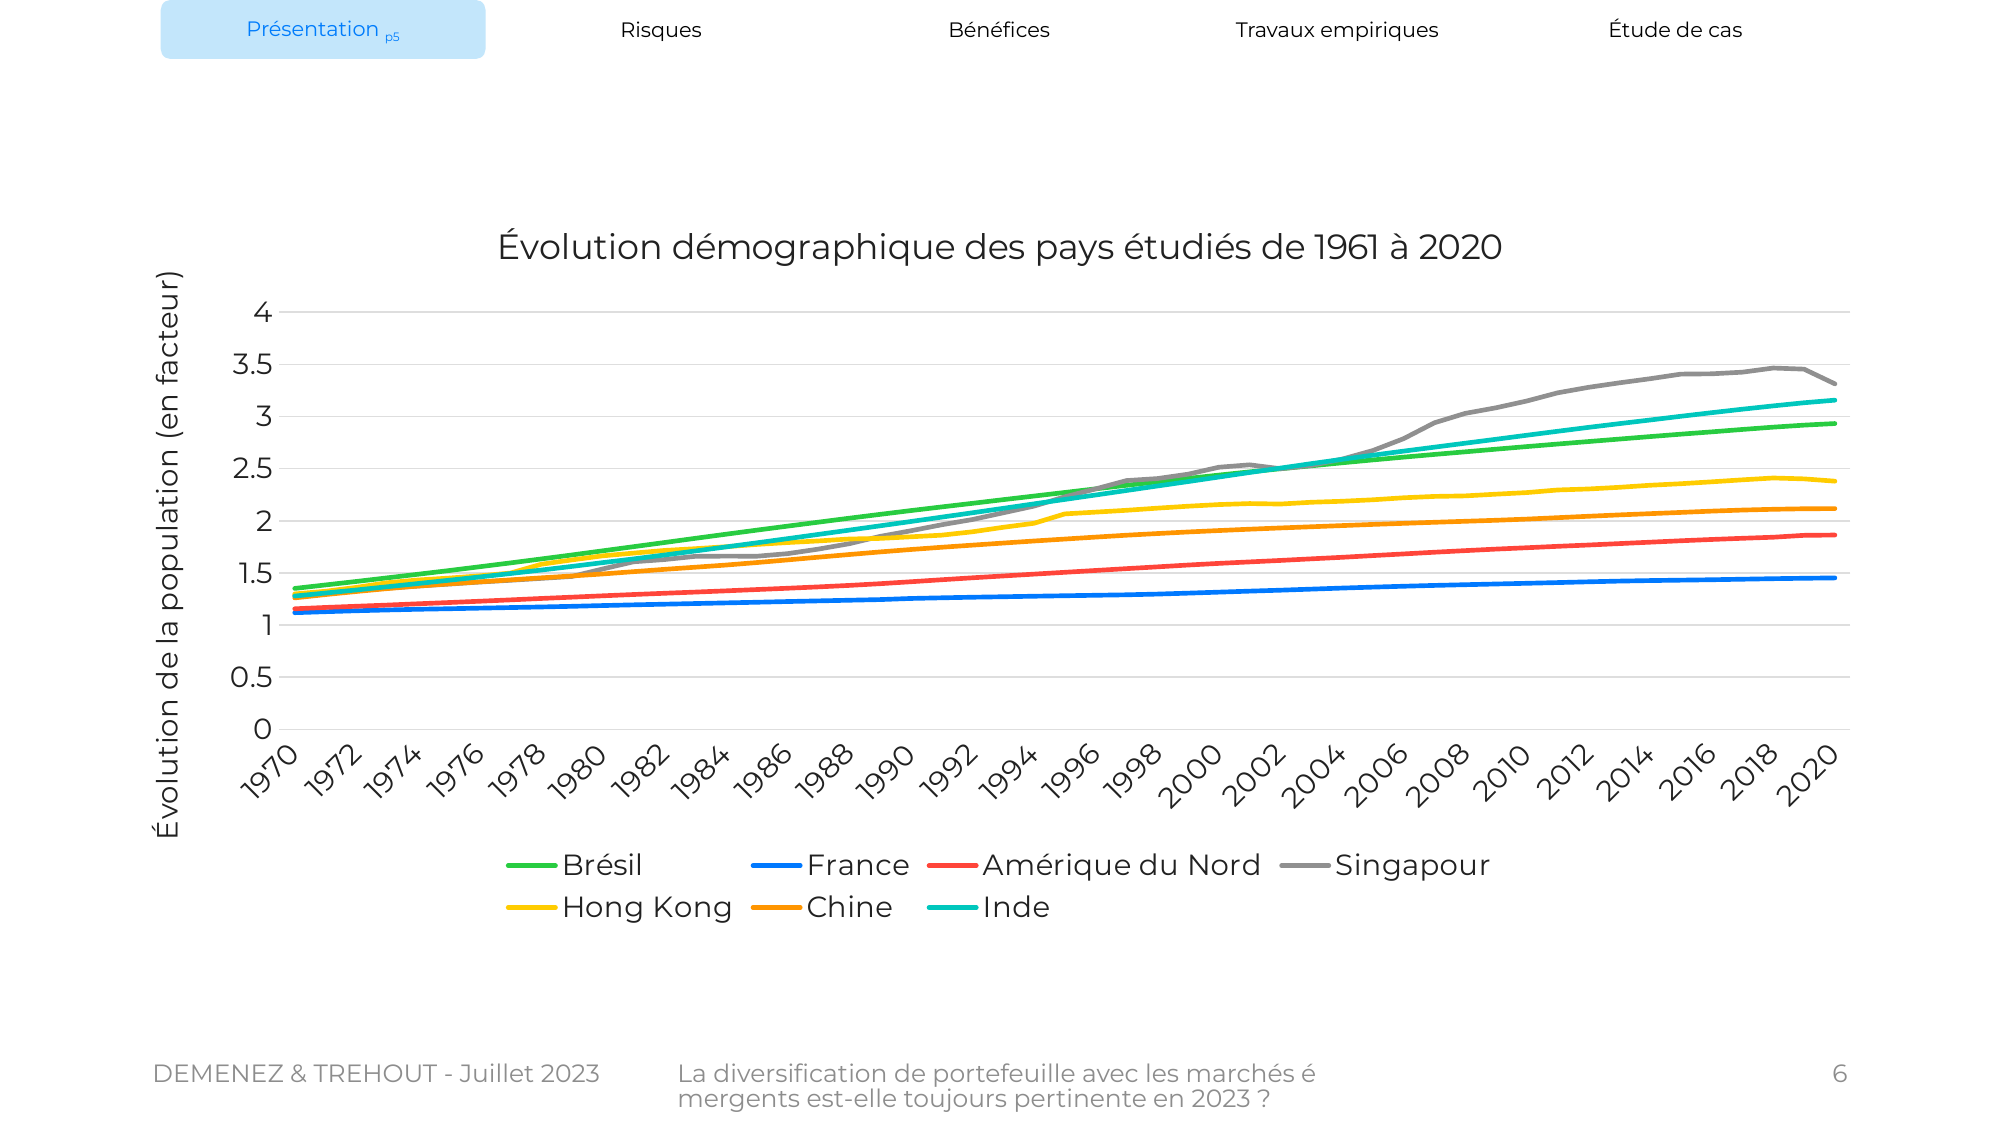

### Chart: Évolution démographique des pays étudiés de 1961 à 2020

| Category | Brésil |  | Amérique du Nord | Singapour | Hong Kong | Chine | Inde |
|---|---|---|---|---|---|---|---|
| 1970 | 1.3512503708485069 | 1.11865602705016 | 1.156339404137519 | 1.2833454810495624 | 1.2987888608459763 | 1.2608946587314673 | 1.278155231140703 |
| 1971 | 1.384469996688444 | 1.12835949346716 | 1.1688807965105825 | 1.3073372206025264 | 1.3239279525831134 | 1.2922631807756308 | 1.306944698957783 |
| 1972 | 1.418297126593606 | 1.1372720904793696 | 1.1803895029076843 | 1.3319970845481048 | 1.3618131738472532 | 1.322110123375358 | 1.3366999938350221 |
| 1973 | 1.452506758044925 | 1.1450232280106243 | 1.1917717296025279 | 1.3543488824101069 | 1.405541708899591 | 1.349708426402027 | 1.3672288159193897 |
| 1974 | 1.4871634256941364 | 1.151464459955103 | 1.204126211739689 | 1.374271137026239 | 1.4324466372210733 | 1.3737613743685073 | 1.3981787571240523 |
| 1975 | 1.5225430948709326 | 1.156841210062343 | 1.2160518802600824 | 1.3929178814382894 | 1.4505544887405437 | 1.3951834140345094 | 1.4294089084798924 |
| 1976 | 1.558844787321931 | 1.1623166741504218 | 1.2285389188848146 | 1.4123542274052476 | 1.4716482093935437 | 1.414326832266479 | 1.4613273608745703 |
| 1977 | 1.5961194111325907 | 1.1679802842992653 | 1.2415461595331052 | 1.4295432458697763 | 1.498553137715026 | 1.4333803049155263 | 1.4940260541645882 |
| 1978 | 1.6341933643957942 | 1.1737119117035266 | 1.2551826319172423 | 1.447704081632653 | 1.5827353836087337 | 1.4526286596609053 | 1.5276183160348267 |
| 1979 | 1.6730630078880178 | 1.180121503727111 | 1.2676936252598847 | 1.4661959426627793 | 1.625564947309041 | 1.4709625676465738 | 1.5625546138859137 |
| 1980 | 1.7124607081860577 | 1.1869481382039455 | 1.28050989273462 | 1.5384080417881438 | 1.6641886093266347 | 1.4899260947126989 | 1.5985244497287698 |
| 1981 | 1.7520958883409612 | 1.1938733794803145 | 1.2930734122588428 | 1.607425898931001 | 1.690226672415802 | 1.512030221715862 | 1.635075634014289 |
| 1982 | 1.7919395713774529 | 1.2002731751327278 | 1.3050456862486972 | 1.6284384110787173 | 1.7161042049063924 | 1.5340369076708595 | 1.672427150927405 |
| 1983 | 1.831771351690389 | 1.206340601561927 | 1.3164948884820784 | 1.659512269193392 | 1.7330562361161093 | 1.5542971502241147 | 1.7107014748244134 |
| 1984 | 1.871370550048798 | 1.212632015479895 | 1.3282483982006756 | 1.6617814625850342 | 1.7517741039101717 | 1.5756067579114639 | 1.7495998936698895 |
| 1985 | 1.9105014378011211 | 1.2189771057948275 | 1.3406720560049425 | 1.6602119776482023 | 1.7737346897954867 | 1.599217473428576 | 1.7891485603514798 |
| 1986 | 1.9491224785465382 | 1.2254769230399862 | 1.3532726504645778 | 1.6853674684159379 | 1.7916820107163802 | 1.6250693330535029 | 1.8291462032504444 |
| 1987 | 1.9872619378331695 | 1.2319987338886935 | 1.366139344684708 | 1.7286856171039844 | 1.8068039931023208 | 1.6514458752454768 | 1.8695394559453564 |
| 1988 | 2.0248778004149948 | 1.238293084574387 | 1.380264109676238 | 1.7801876822157434 | 1.8256181792555293 | 1.6769604389344448 | 1.910536886762184 |
| 1989 | 2.0618588100300013 | 1.244261346861271 | 1.3964697532466699 | 1.8507847424684158 | 1.8314935991634425 | 1.7017479424947908 | 1.9518852501792572 |
| 1990 | 2.0978405928431934 | 1.255255490539138 | 1.4151178667778954 | 1.9042049319727892 | 1.8467440060282445 | 1.7251262985893534 | 1.9933459546336452 |
| 1991 | 2.132924144148002 | 1.2615227243549594 | 1.434583808878285 | 1.9622801263362488 | 1.8623154740902004 | 1.746398428950485 | 2.035126651317556 |
| 1992 | 2.167675787322409 | 1.2670151873978277 | 1.453306626088442 | 2.0125552721088438 | 1.8945821244041499 | 1.7665912123165488 | 2.077232392315004 |
| 1993 | 2.202420754026592 | 1.2717615828209117 | 1.471045145047277 | 2.076681243926142 | 1.937732749301611 | 1.7866715637039592 | 2.1196372960664243 |
| 1994 | 2.2371008577280445 | 1.2763934014301883 | 1.4884350921493392 | 2.1407349368318758 | 1.976484835798066 | 1.8061897551981052 | 2.1622810358002864 |
| 1995 | 2.271602256400672 | 1.2809566240050059 | 1.5056750881546708 | 2.229533527696793 | 2.066189334282818 | 1.8252207414514219 | 2.2048909559464365 |
| 1996 | 2.3059366201860745 | 1.2855313578518563 | 1.5235937910982253 | 2.3056596209912534 | 2.0834624266896884 | 1.8439968818864585 | 2.2476173072325394 |
| 1997 | 2.340045406838169 | 1.290308342819057 | 1.5409464669147281 | 2.385333454810495 | 2.1009281558148514 | 1.861776125444106 | 2.290445314611291 |
| 1998 | 2.373516371683201 | 1.2969885247623214 | 1.5582275705854105 | 2.4044721817298345 | 2.121090798996106 | 1.8779663303701257 | 2.3331973770360164 |
| 1999 | 2.406179620444035 | 1.305926673797367 | 1.5753825469771752 | 2.446481413994169 | 2.139872879029599 | 1.8928223424827977 | 2.376102242017793 |
| 2000 | 2.4381686825251525 | 1.3154873318451274 | 1.591203268740579 | 2.5133697764820213 | 2.155701196049278 | 1.9066214939961323 | 2.419463680403203 |
| 2001 | 2.4691541261099026 | 1.325108911745992 | 1.606286096583046 | 2.536412779397473 | 2.165268819724459 | 1.9194387395625645 | 2.4628361064546915 |
| 2002 | 2.498604378300568 | 1.3345566435720246 | 1.620217401299161 | 2.499286929057337 | 2.1609987058023146 | 1.9314314839522089 | 2.5056702534721618 |
| 2003 | 2.5272361061867956 | 1.3444030898483499 | 1.6352931001209132 | 2.5307725947521864 | 2.177918630892316 | 1.942937023101024 | 2.547937921274268 |
| 2004 | 2.5556287671863522 | 1.354522912758255 | 1.6504715353810173 | 2.5909633138969874 | 2.187454148447782 | 1.9543975894583776 | 2.5891397181953844 |
| 2005 | 2.5833107808644966 | 1.363951995037419 | 1.6665375236508784 | 2.6733266520894077 | 2.201548735002831 | 1.9653409687139278 | 2.6289085104337526 |
| 2006 | 2.6101092977851414 | 1.372386649179536 | 1.6824948044240768 | 2.787049927113703 | 2.2205555578743317 | 1.9756322424932913 | 2.6677421087765114 |
| 2007 | 2.636006121830668 | 1.3800599516479406 | 1.6987125059073702 | 2.9393804664723038 | 2.2338795975562116 | 1.9857811024330279 | 2.7059589985732635 |
| 2008 | 2.6612512786021925 | 1.38715927679801 | 1.7141169452210678 | 3.029381073858115 | 2.2386955155135175 | 1.9956826120197282 | 2.7438672403451236 |
| 2009 | 2.686369349857505 | 1.3940123636206327 | 1.7288738972698847 | 3.083534985422741 | 2.2551980610472193 | 2.0053442667186356 | 2.781928201705944 |
| 2010 | 2.711430876335285 | 1.4007574545615038 | 1.7419146533778496 | 3.148498542274053 | 2.2704163617923063 | 2.016332618765647 | 2.8200656529193333 |
| 2011 | 2.735953291523762 | 1.4075528992789201 | 1.7553536075835379 | 3.226698858114675 | 2.295619665768874 | 2.030056815626546 | 2.8578857018530615 |
| 2012 | 2.7598142846774385 | 1.4148422783169623 | 1.7681980286485537 | 3.279374392614189 | 2.3048662282469015 | 2.043623607717331 | 2.8952097899638374 |
| 2013 | 2.7835907684938728 | 1.4214827603052838 | 1.7816958425867115 | 3.3222327502429545 | 2.3211119248228798 | 2.0565457897971724 | 2.9313445147964305 |
| 2014 | 2.807239633223729 | 1.4265461122800898 | 1.7948776687232282 | 3.3618816812439265 | 2.3409535068069802 | 2.0685385341868163 | 2.966370494426522 |
| 2015 | 2.8301061743463047 | 1.4303152928835234 | 1.808665763697653 | 3.405784135082605 | 2.355497579038044 | 2.0804263420630513 | 3.0017324701581356 |
| 2016 | 2.8526171250229915 | 1.4344721268266933 | 1.8211790125496743 | 3.408802842565598 | 2.3736696427969446 | 2.0930562009983955 | 3.036622435936467 |
| 2017 | 2.875350396685623 | 1.4396238605046476 | 1.8324362397202894 | 3.4248517978620026 | 2.392740677907876 | 2.102867765002173 | 3.0698267726498703 |
| 2018 | 2.897463276506491 | 1.444546762098899 | 1.842645908649977 | 3.4642668853255594 | 2.4104953621104768 | 2.11034074384997 | 3.101463949762475 |
| 2019 | 2.916800769545279 | 1.4484718700631622 | 1.8608061977933905 | 3.4534784985422746 | 2.4018588159070413 | 2.115370201028377 | 3.131231727973807 |
| 2020 | 2.9322595206910016 | 1.4522987785168455 | 1.8638347377000677 | 3.312418610301264 | 2.380058760620303 | 2.1172590582697457 | 3.1562941794572352 |
DEMENEZ & TREHOUT - Juillet 2023
La diversification de portefeuille avec les marchés émergents est-elle toujours pertinente en 2023 ?
6